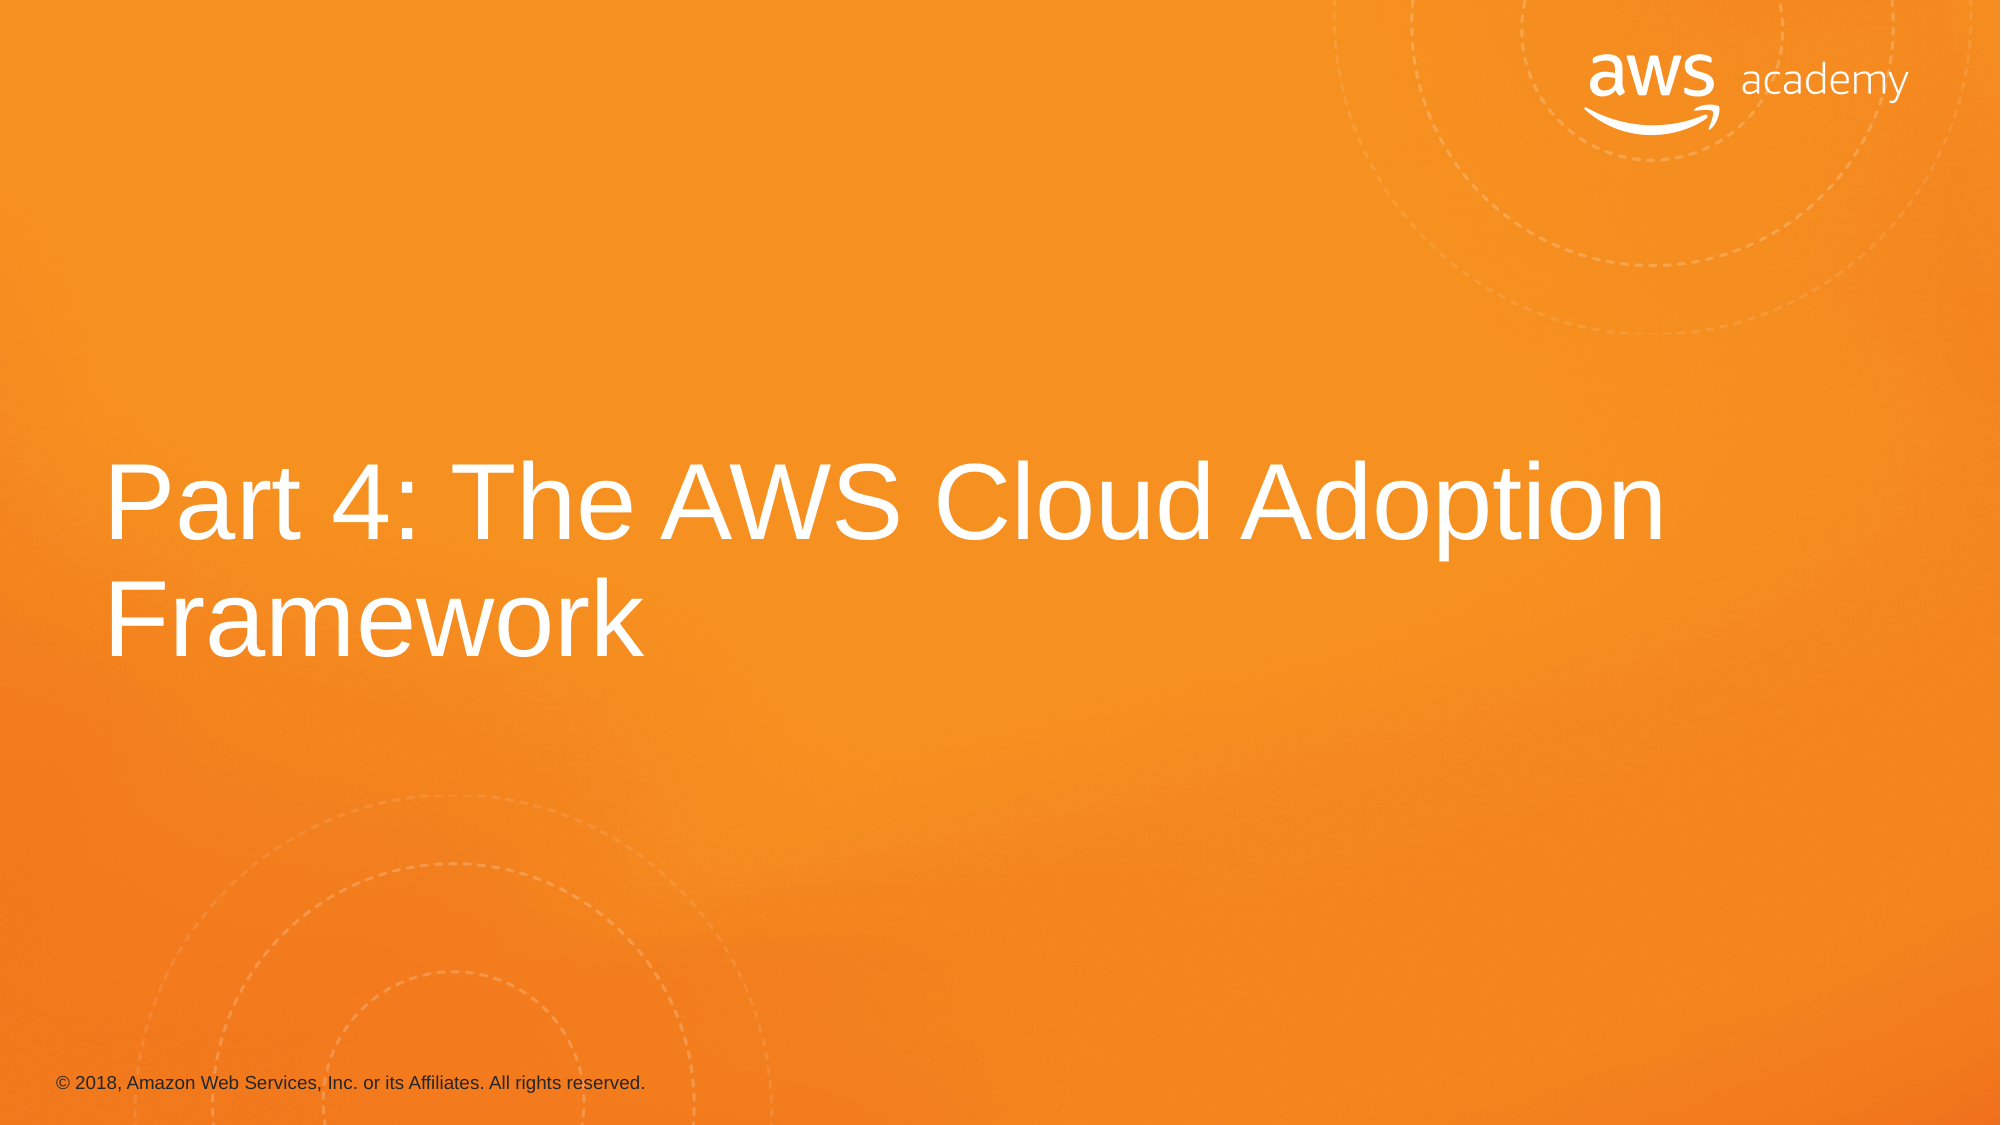

# Part 4: The AWS Cloud Adoption Framework